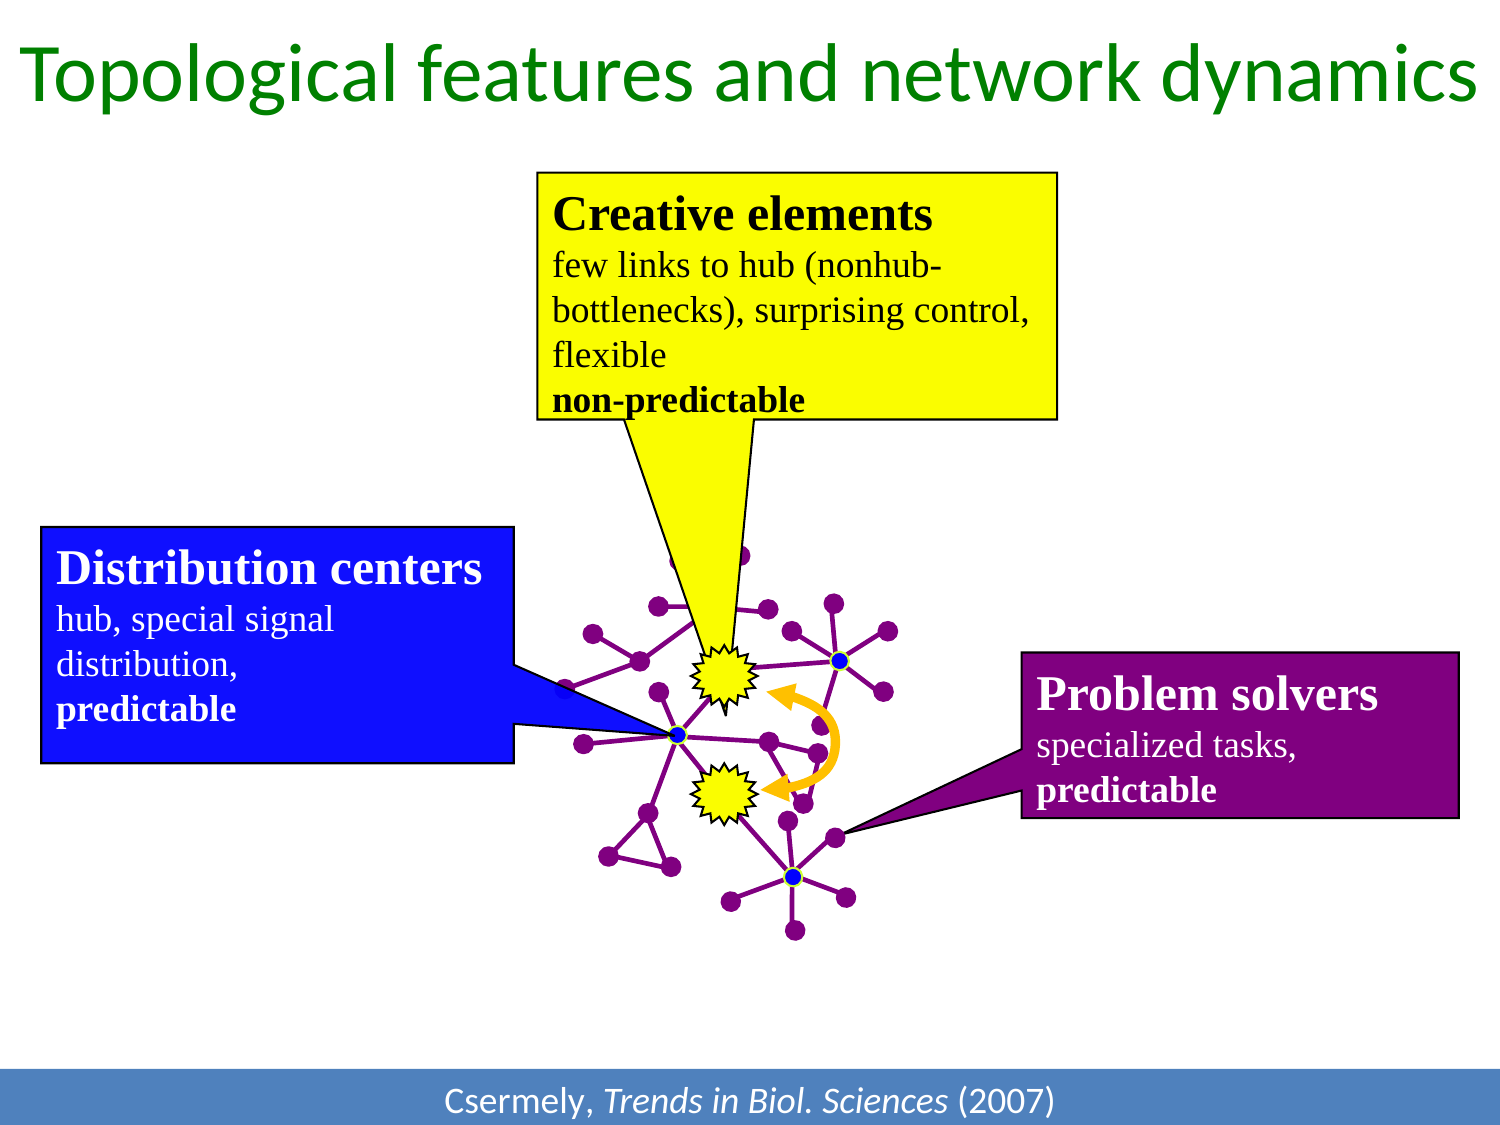

# Topological features and network dynamics
Creative elements
few links to hub (nonhub-bottlenecks), surprising control, flexible
non-predictable
Distribution centers
hub, special signal distribution,
predictable

Problem solvers specialized tasks, predictable

Csermely, Trends in Biol. Sciences (2007)